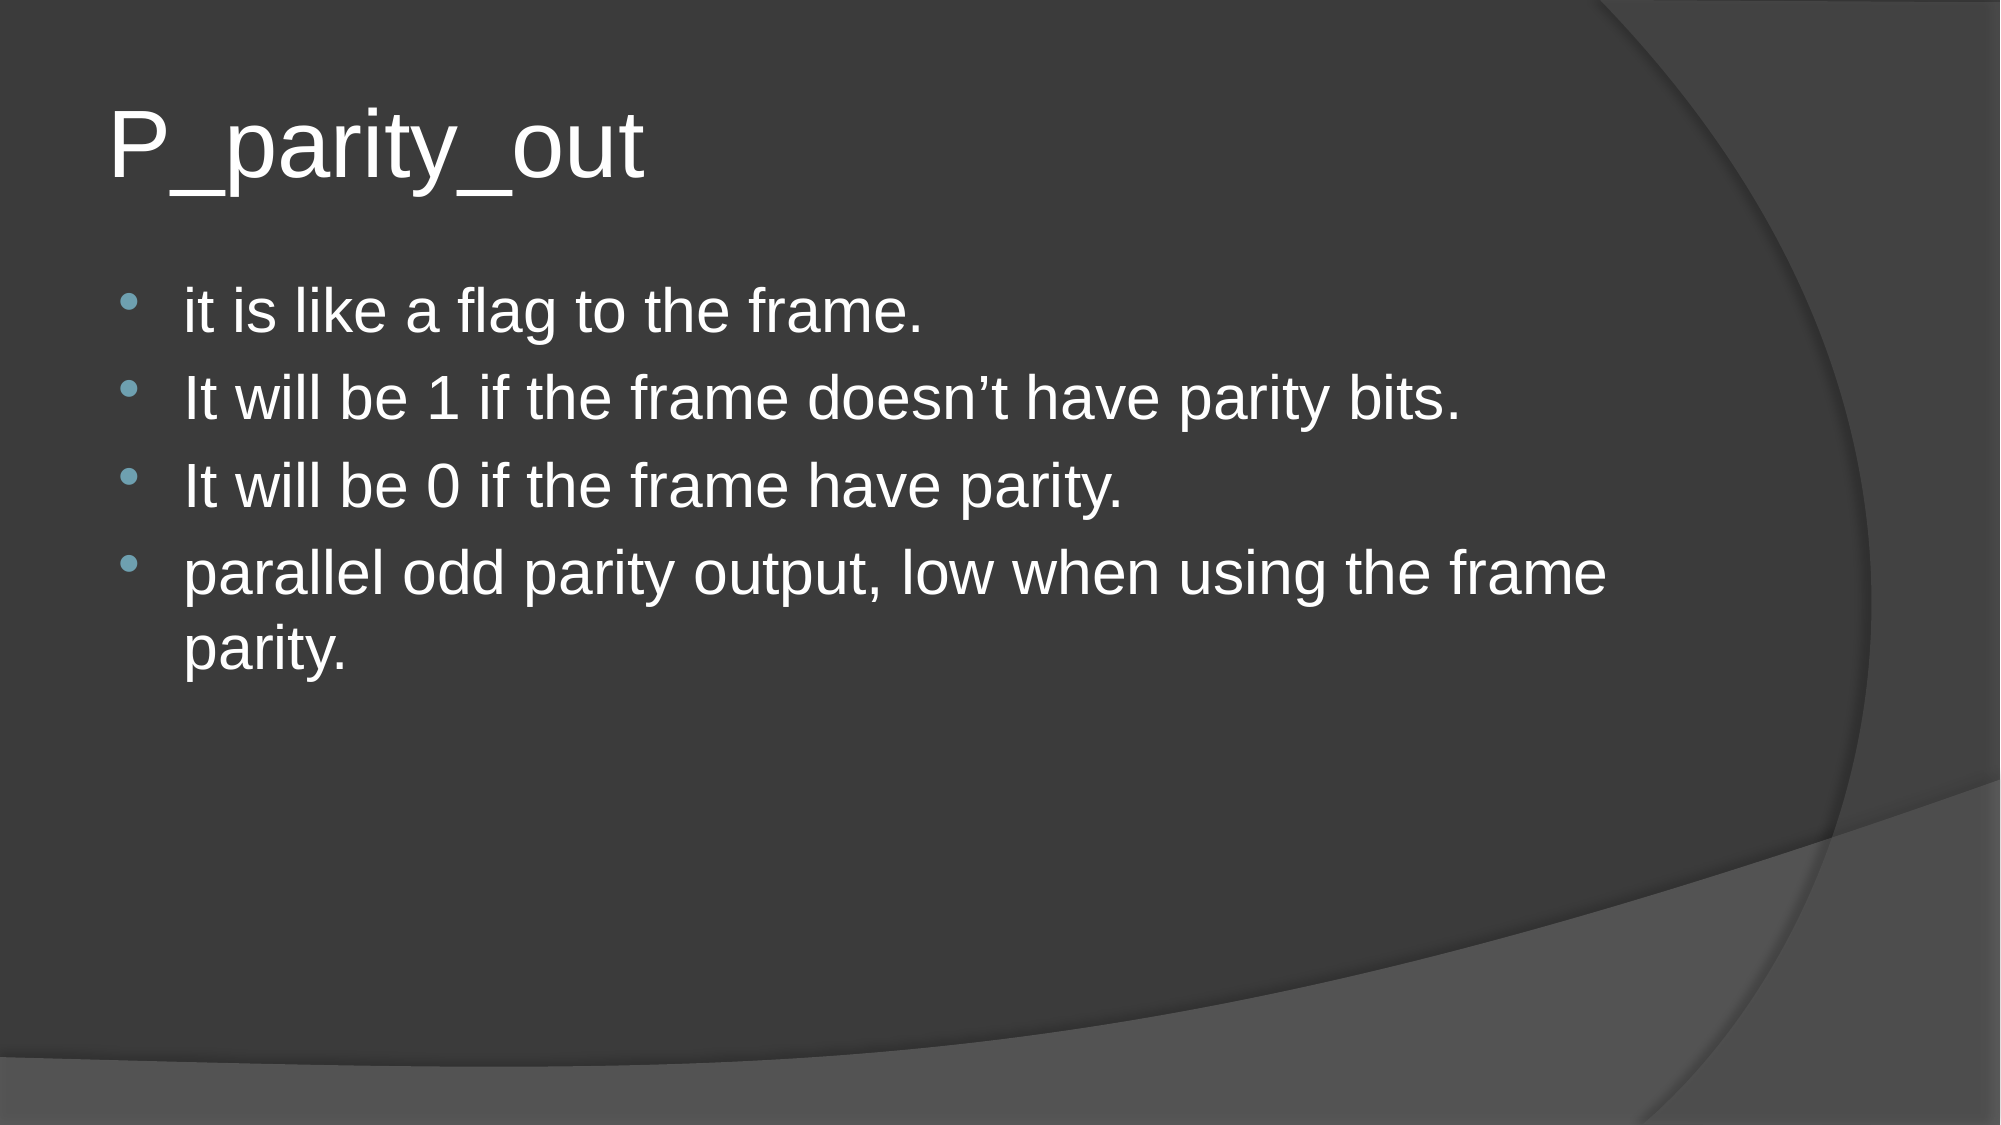

# P_parity_out
it is like a flag to the frame.
It will be 1 if the frame doesn’t have parity bits.
It will be 0 if the frame have parity.
parallel odd parity output, low when using the frame parity.